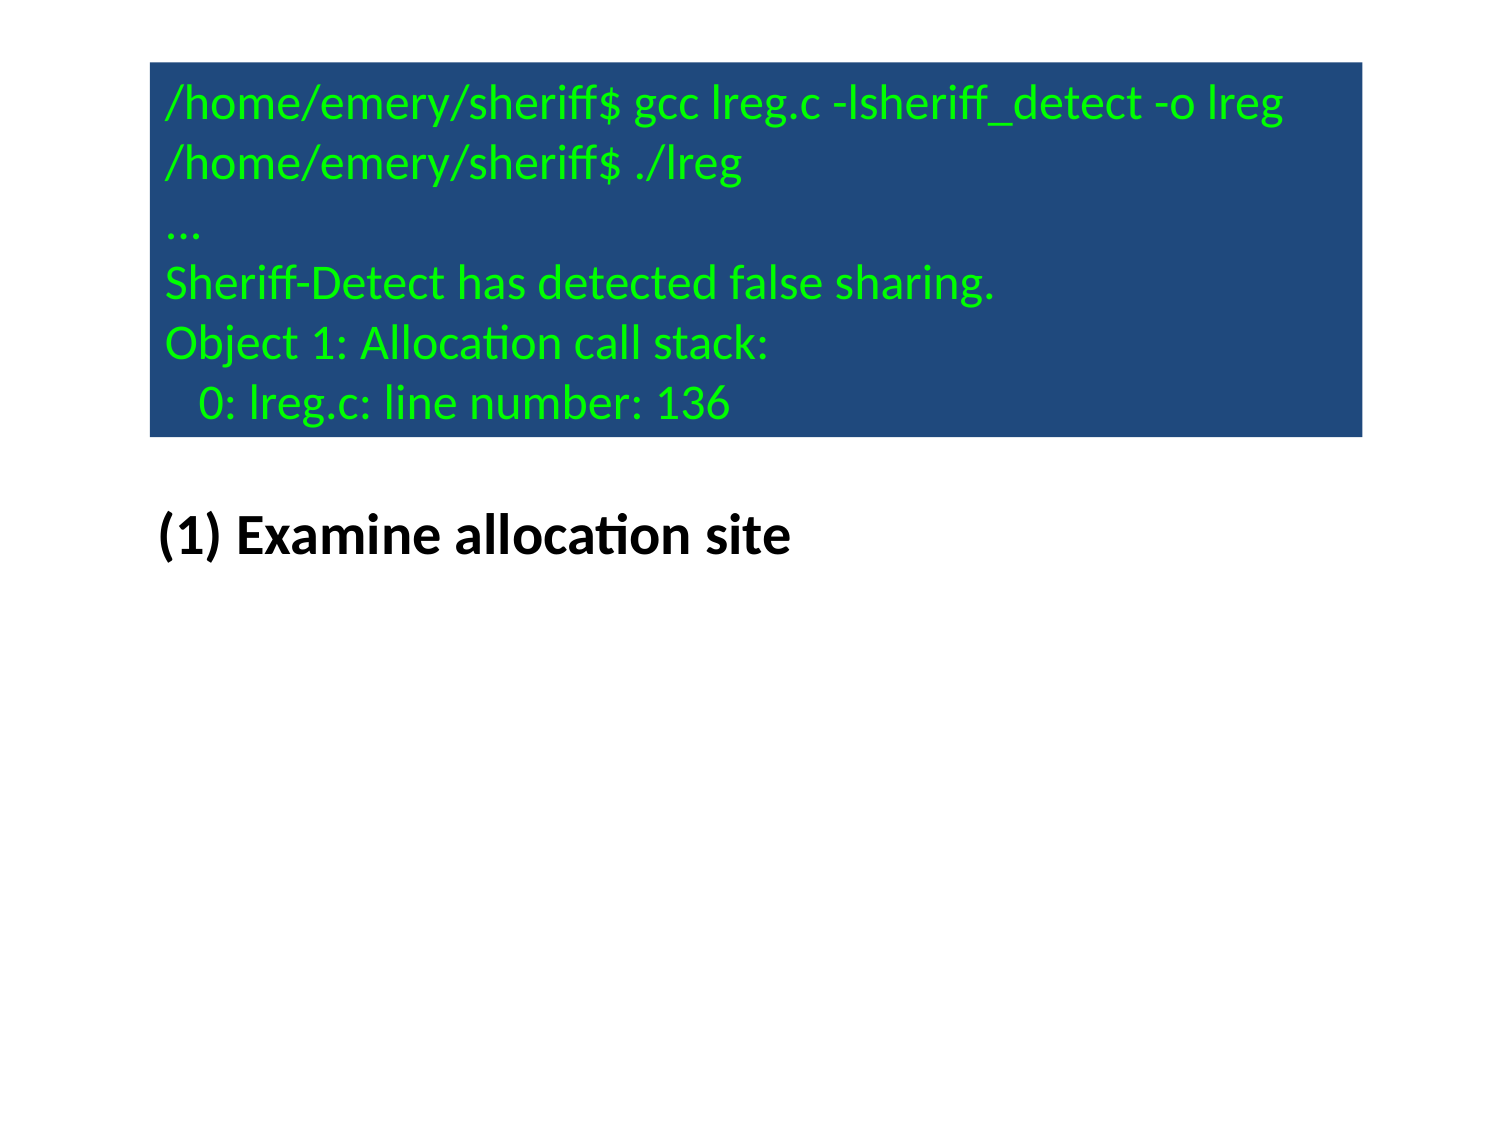

/home/emery/sheriff$ gcc lreg.c -lsheriff_detect -o lreg
/home/emery/sheriff$ ./lreg
...
Sheriff-Detect has detected false sharing.
Object 1: Allocation call stack:
   0: lreg.c: line number: 136
(1) Examine allocation site